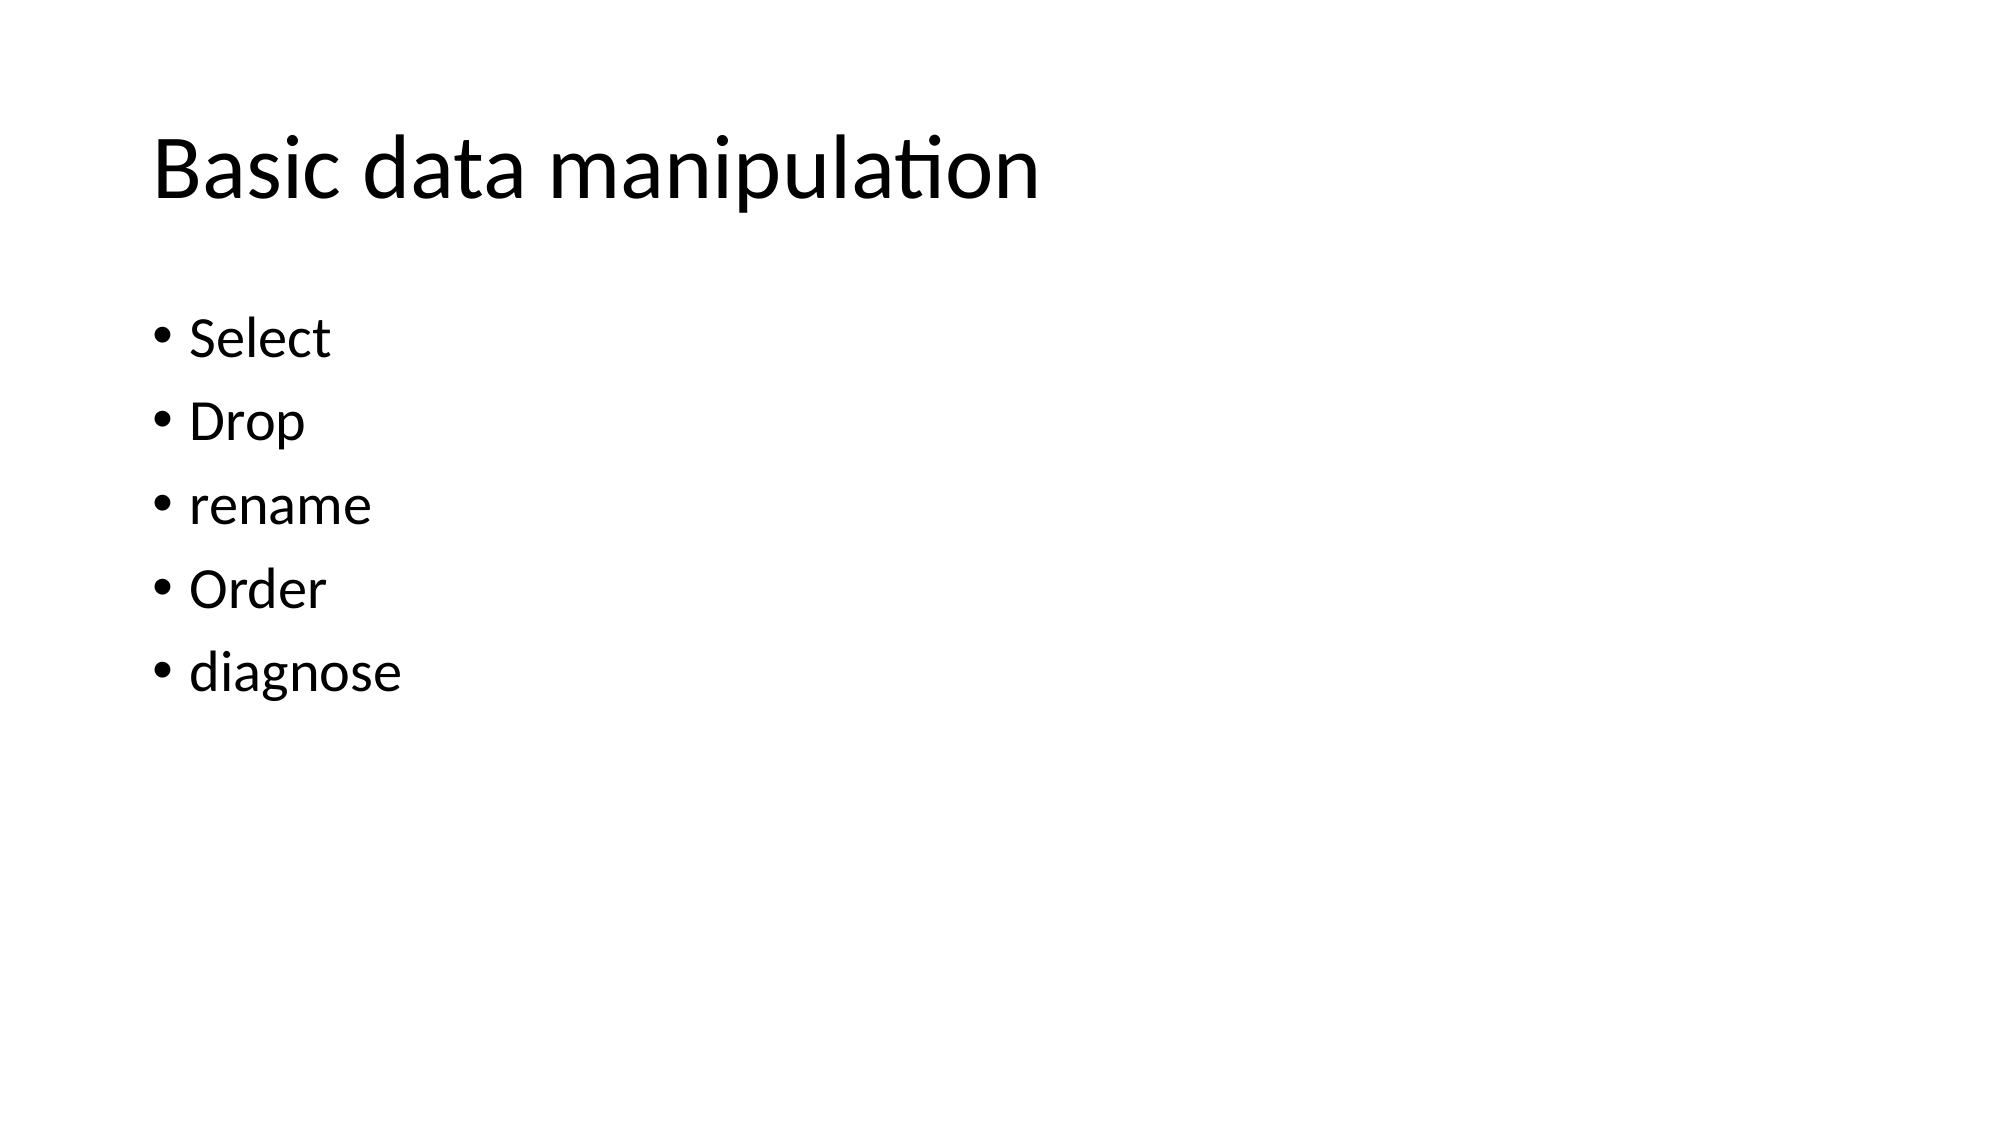

# Basic data manipulation
Select
Drop
rename
Order
diagnose